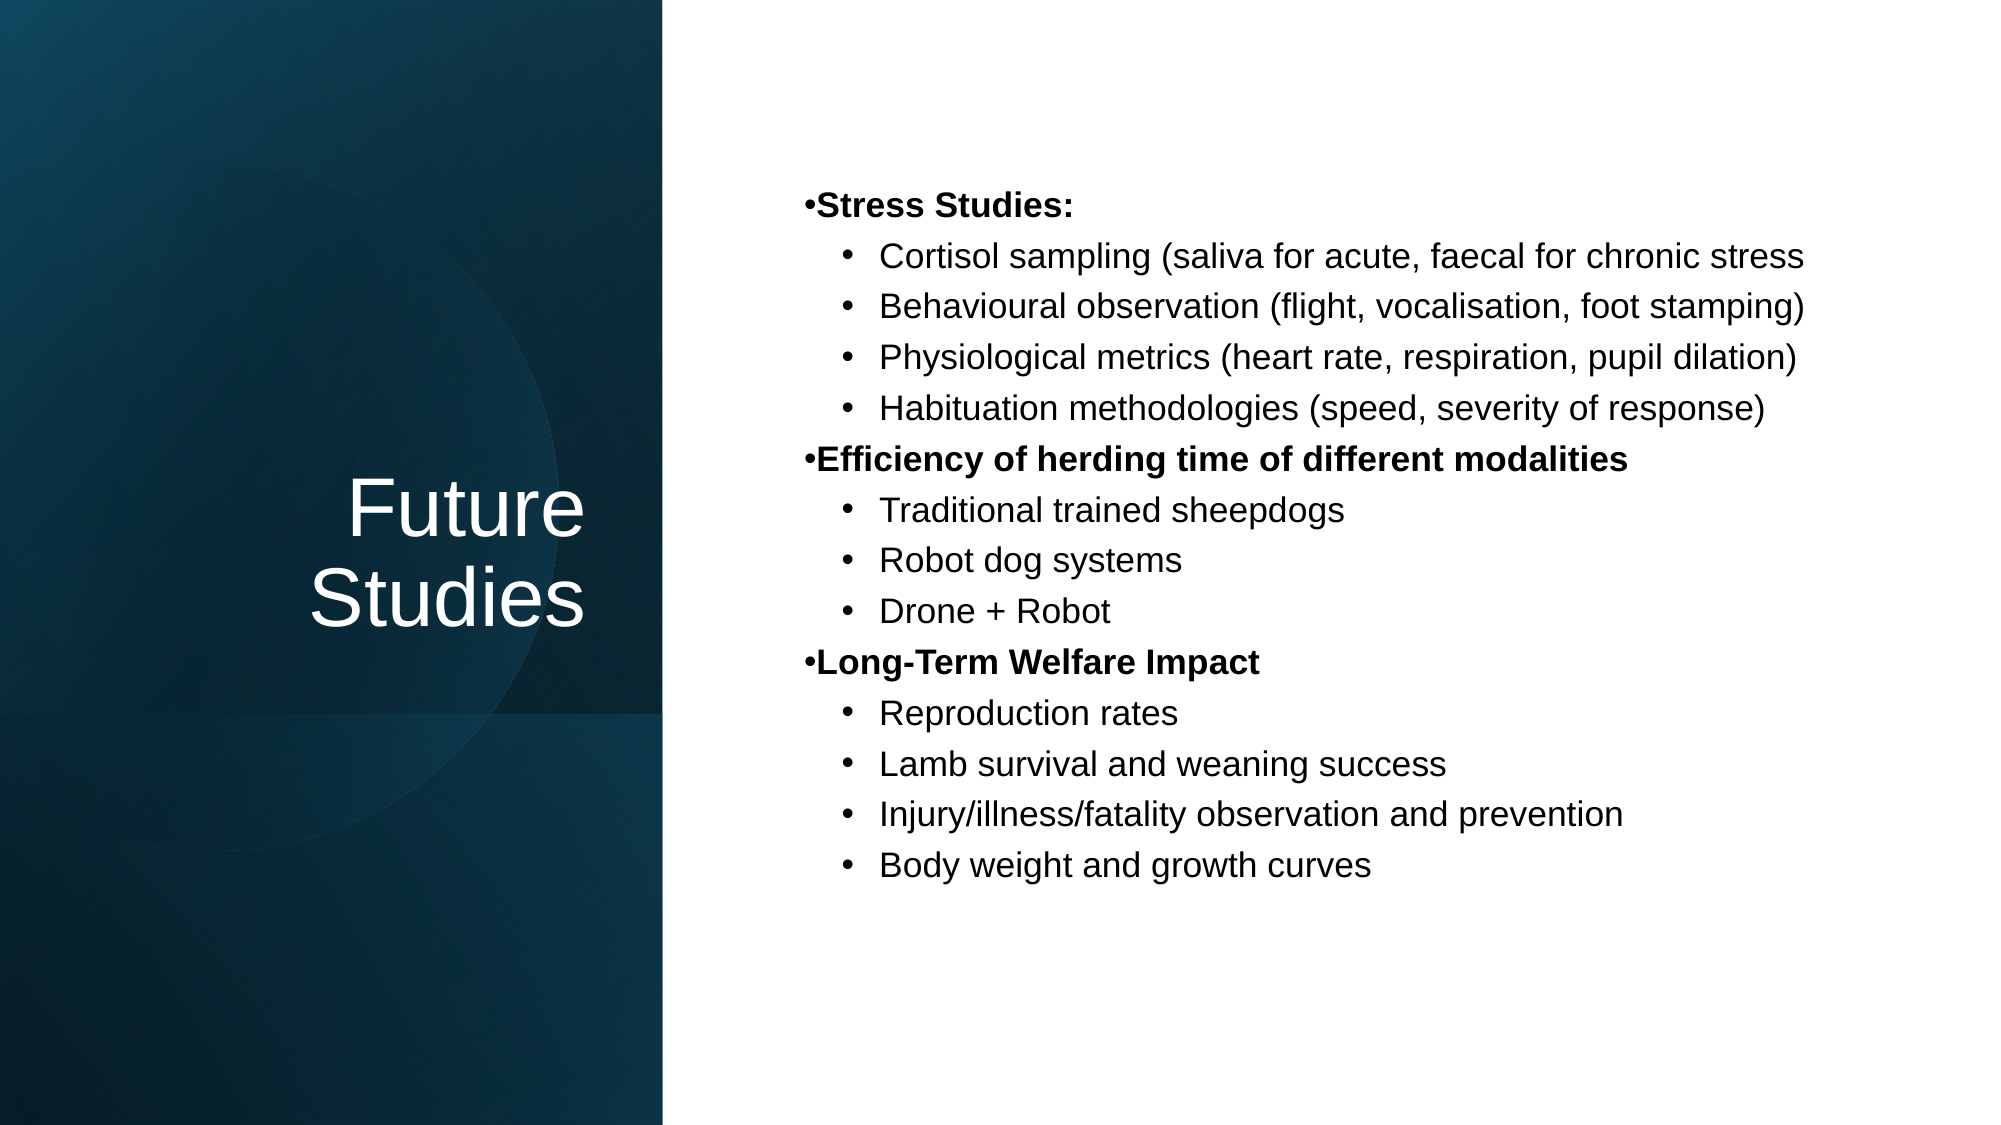

# Future Studies
Stress Studies:
Cortisol sampling (saliva for acute, faecal for chronic stress
Behavioural observation (flight, vocalisation, foot stamping)
Physiological metrics (heart rate, respiration, pupil dilation)
Habituation methodologies (speed, severity of response)
Efficiency of herding time of different modalities
Traditional trained sheepdogs
Robot dog systems
Drone + Robot
Long-Term Welfare Impact
Reproduction rates
Lamb survival and weaning success
Injury/illness/fatality observation and prevention
Body weight and growth curves